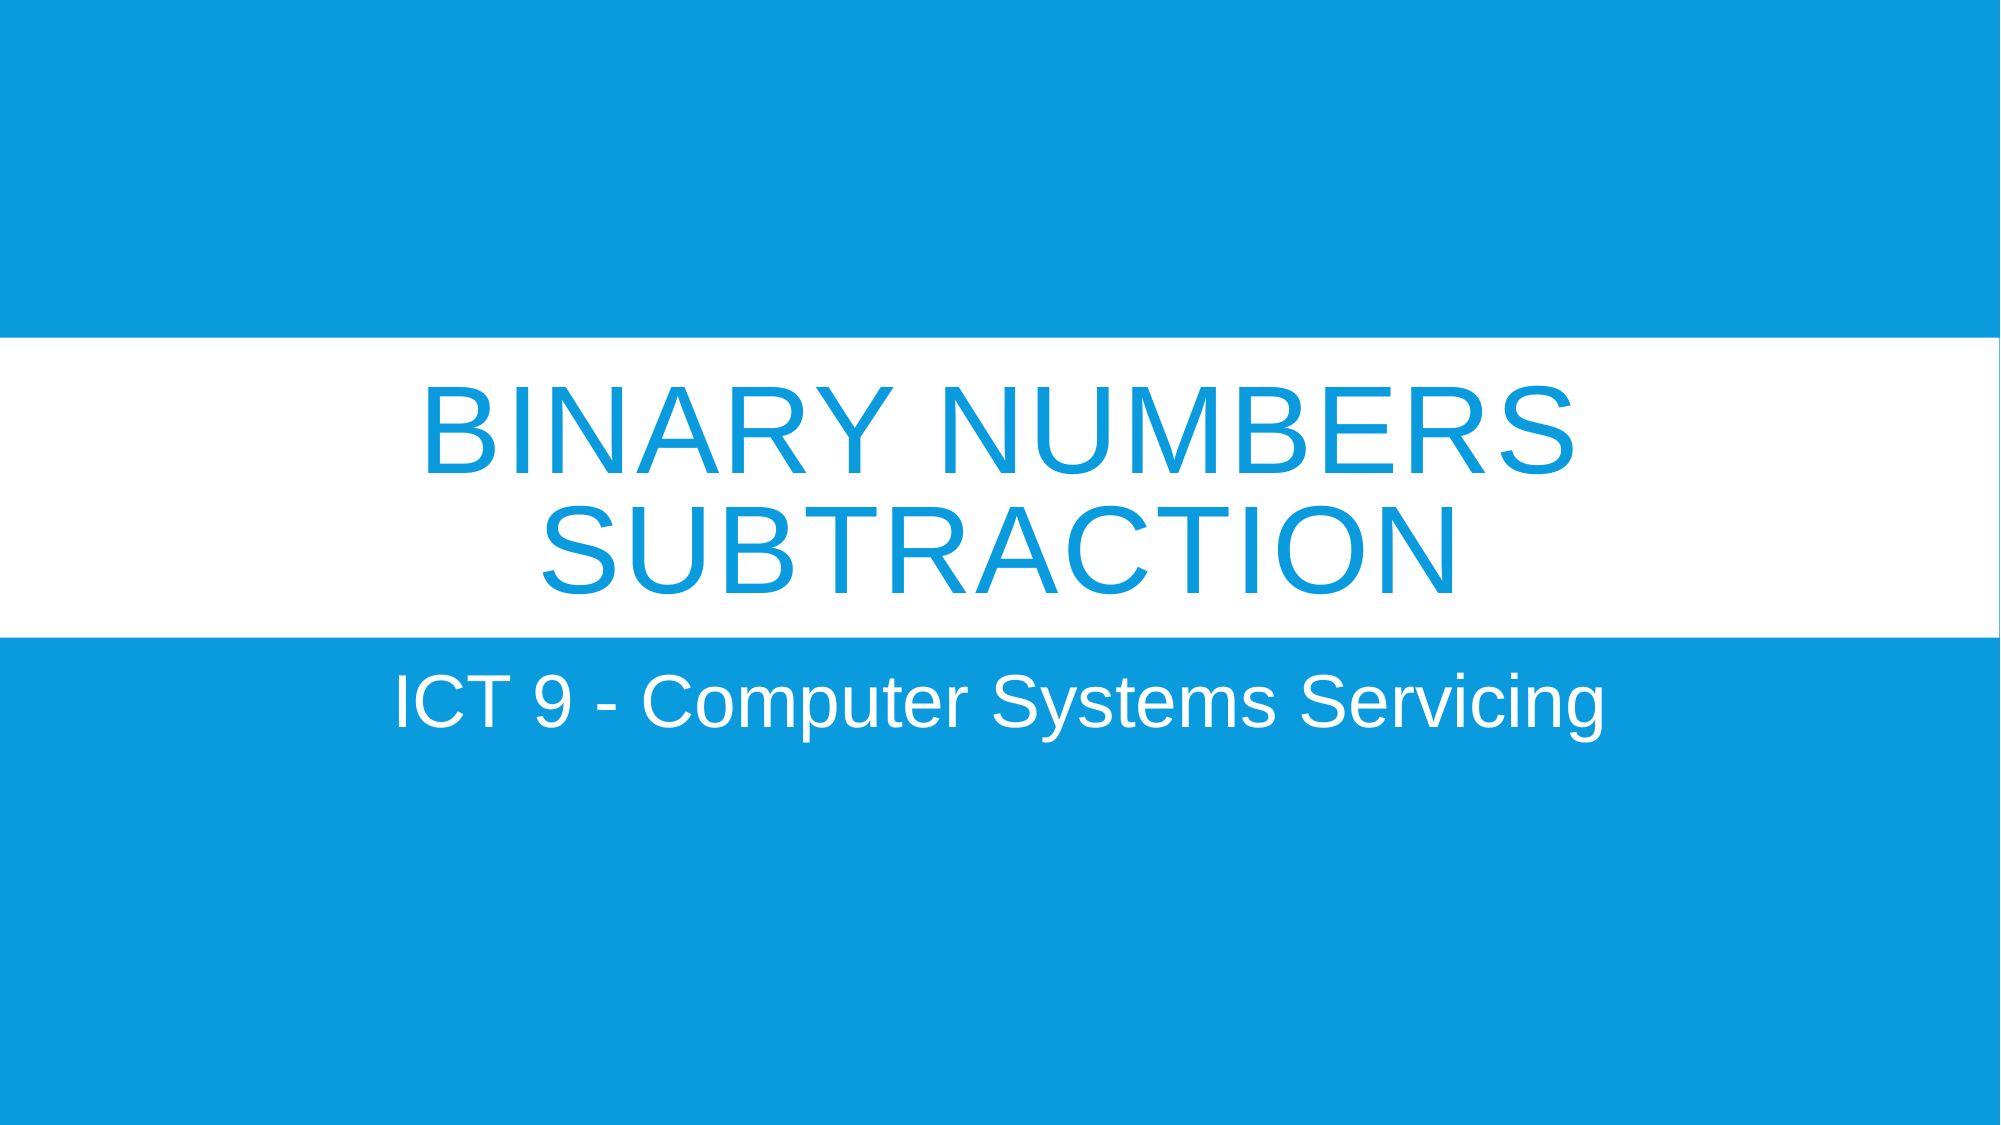

# BINARY NUMBERS subtraction
ICT 9 - Computer Systems Servicing